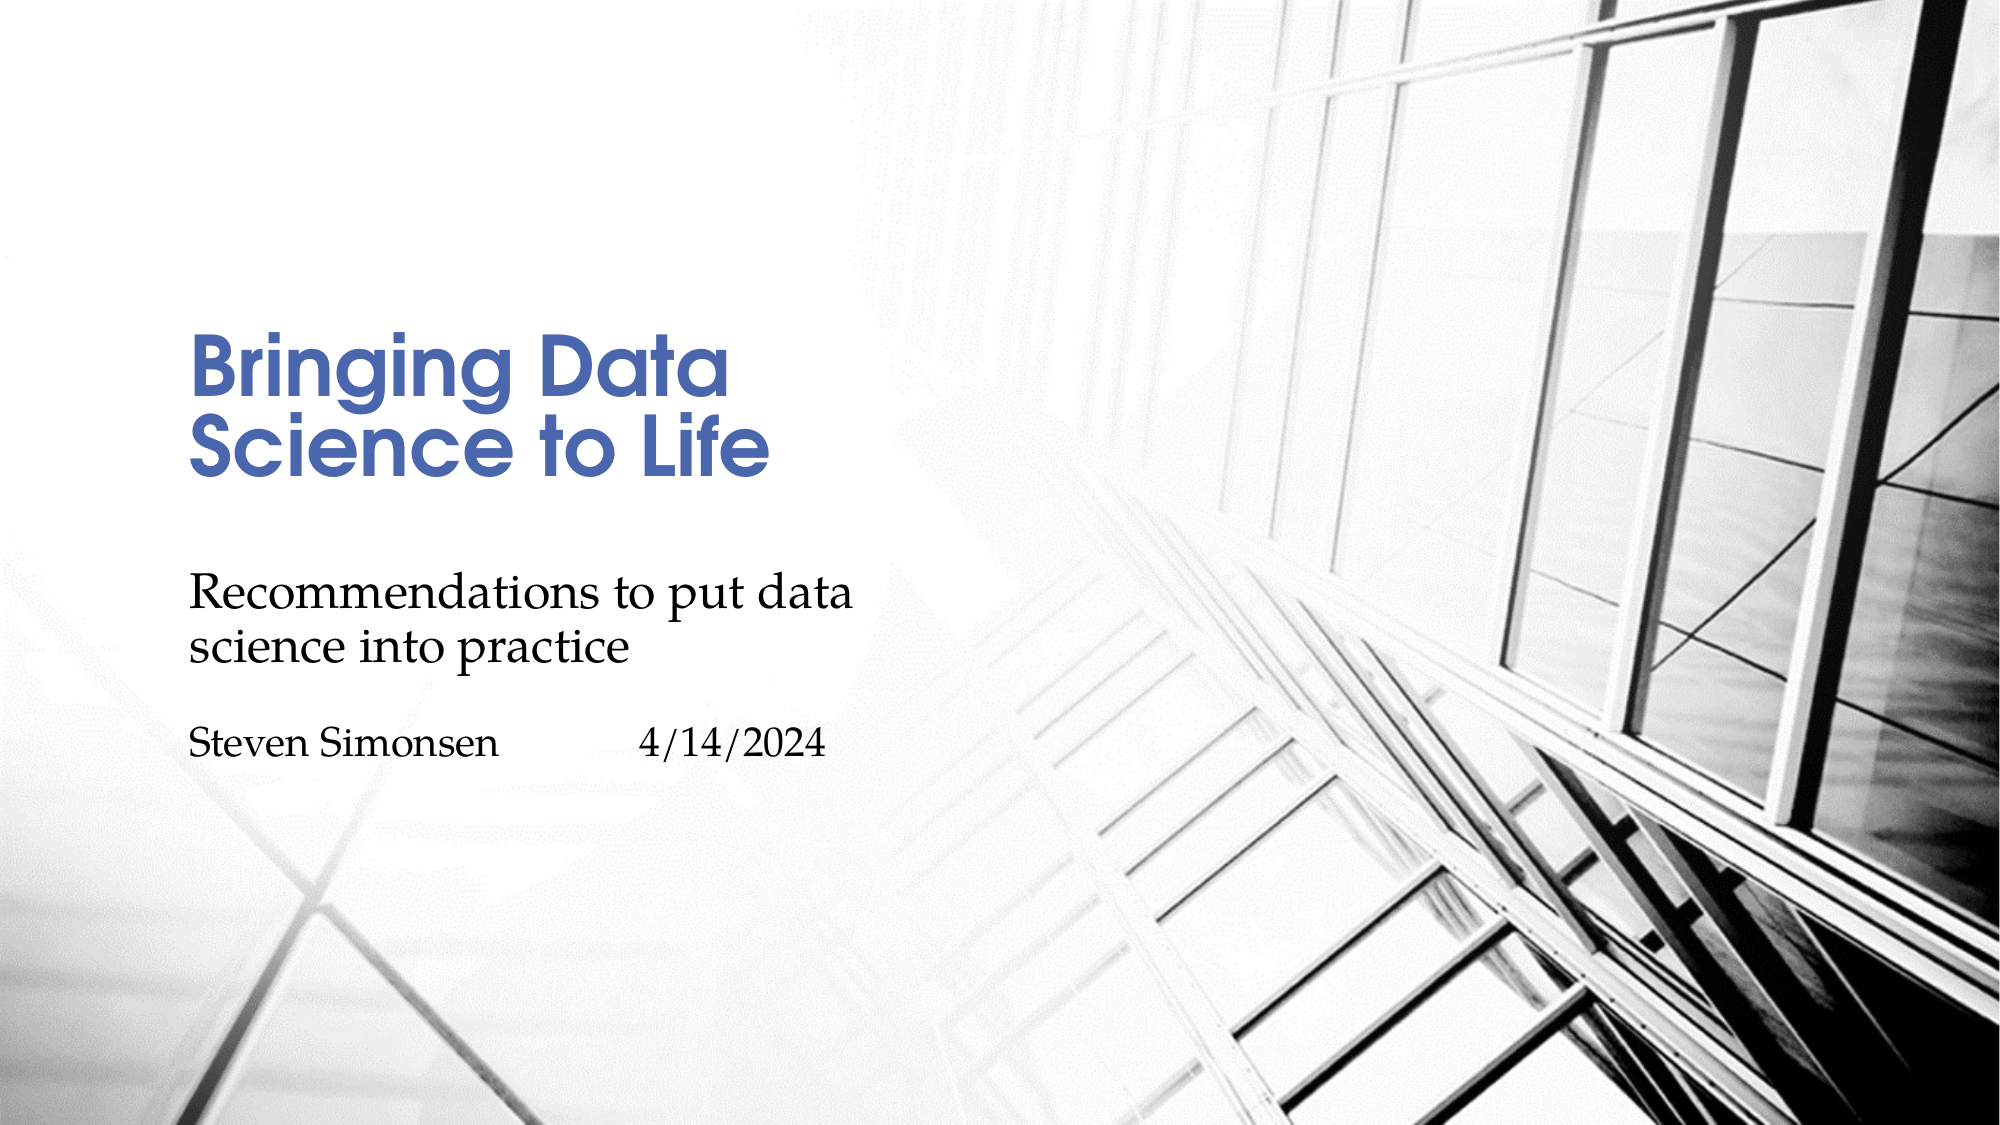

# Bringing Data Science to Life
Recommendations to put data science into practice

Steven Simonsen	4/14/2024